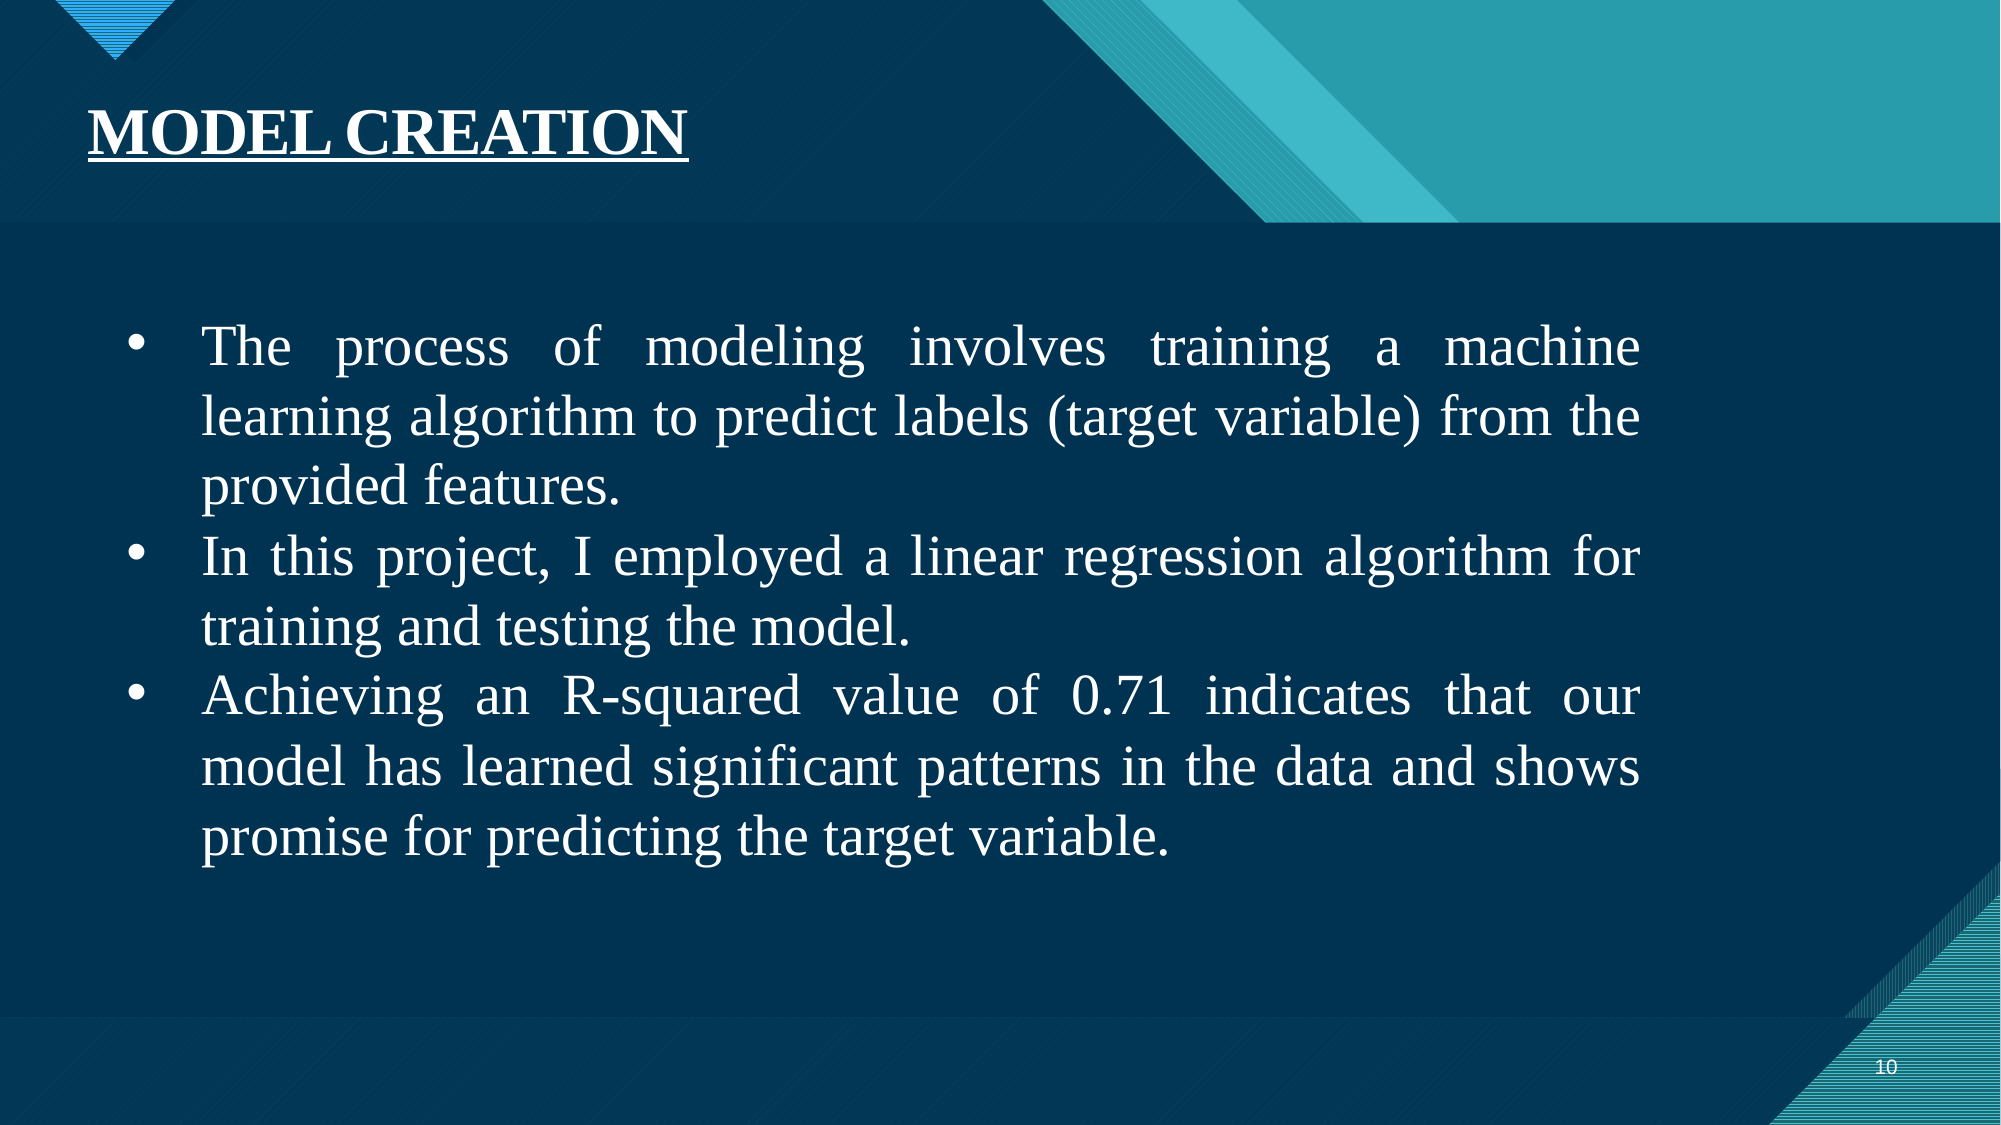

# MODEL CREATION
The process of modeling involves training a machine learning algorithm to predict labels (target variable) from the provided features.
In this project, I employed a linear regression algorithm for training and testing the model.
Achieving an R-squared value of 0.71 indicates that our model has learned significant patterns in the data and shows promise for predicting the target variable.
10